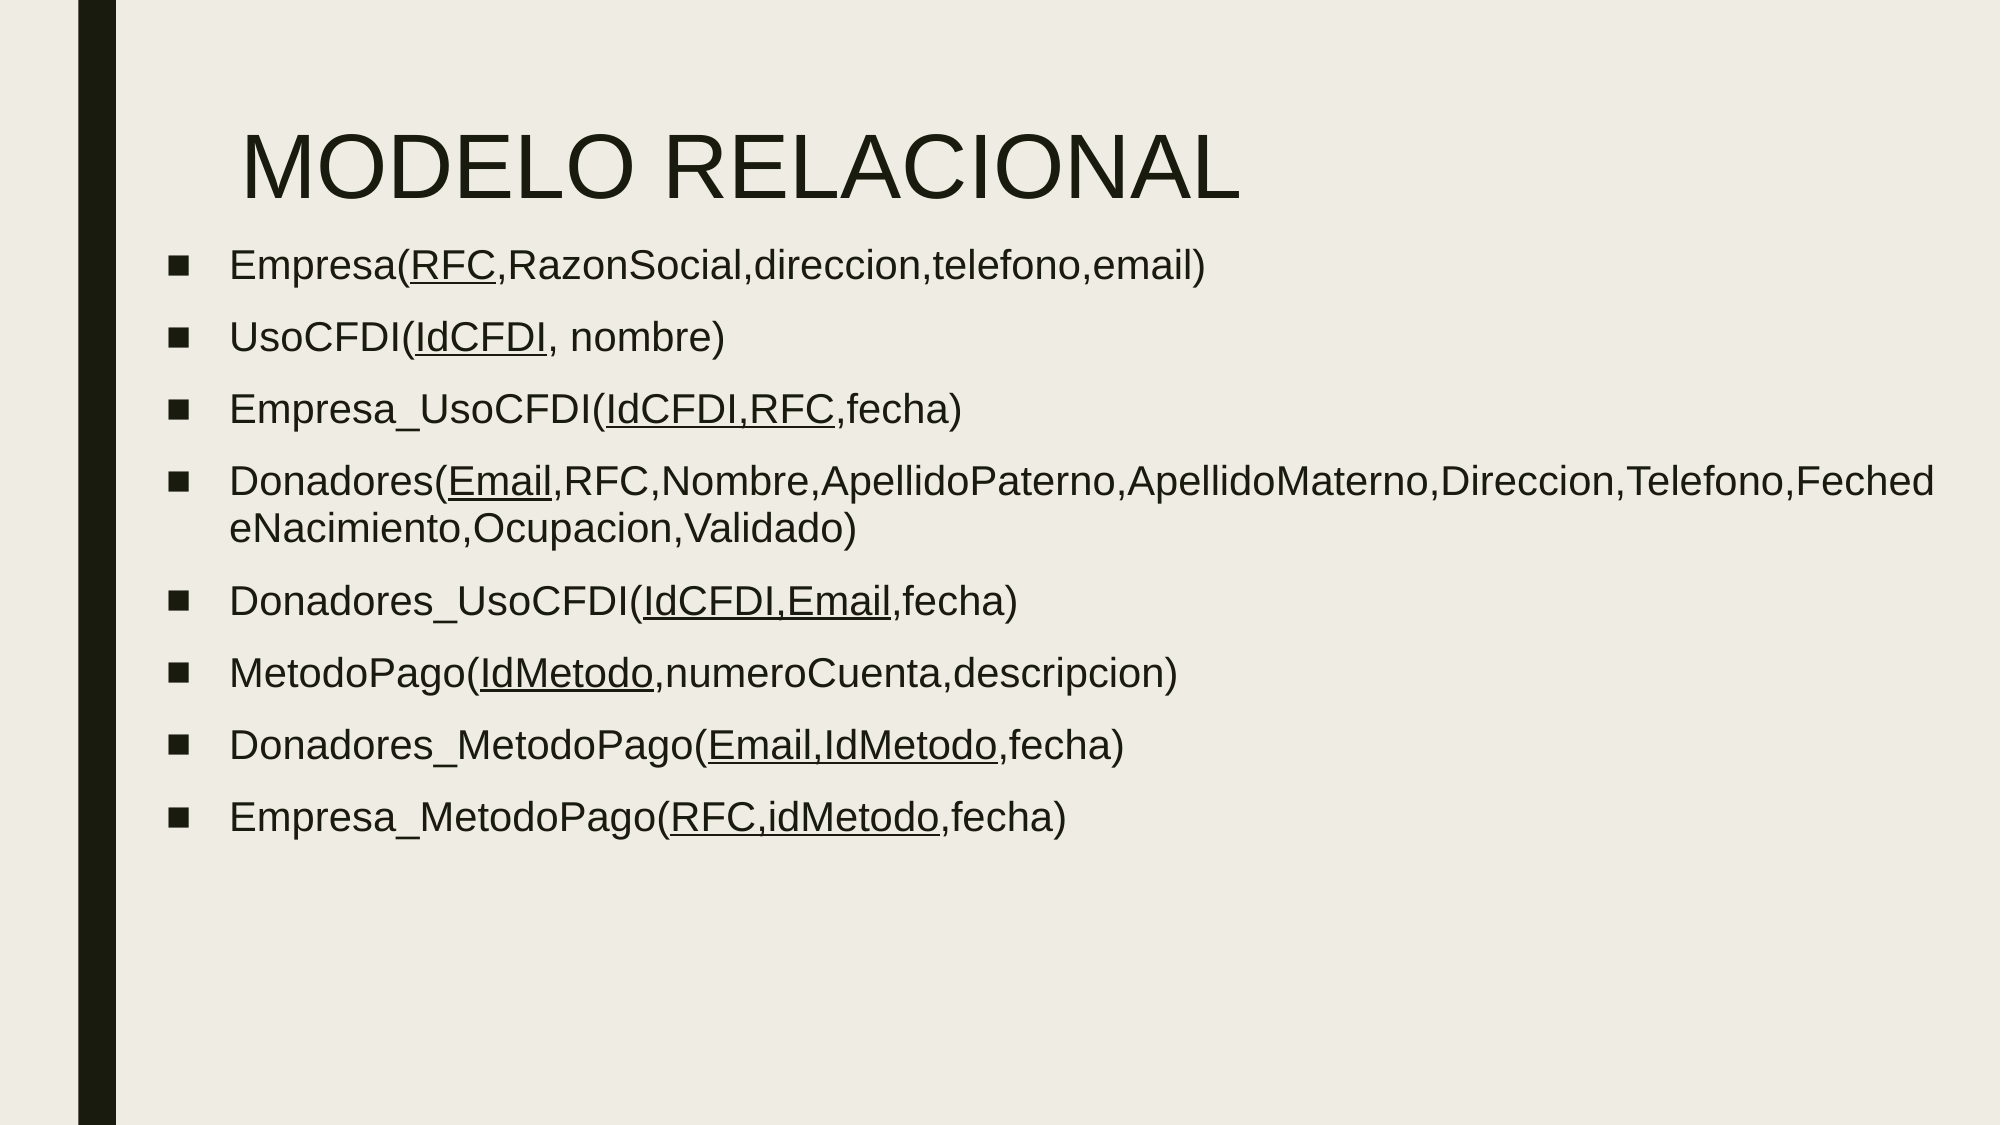

# MODELO RELACIONAL
Empresa(RFC,RazonSocial,direccion,telefono,email)
UsoCFDI(IdCFDI, nombre)
Empresa_UsoCFDI(IdCFDI,RFC,fecha)
Donadores(Email,RFC,Nombre,ApellidoPaterno,ApellidoMaterno,Direccion,Telefono,FechedeNacimiento,Ocupacion,Validado)
Donadores_UsoCFDI(IdCFDI,Email,fecha)
MetodoPago(IdMetodo,numeroCuenta,descripcion)
Donadores_MetodoPago(Email,IdMetodo,fecha)
Empresa_MetodoPago(RFC,idMetodo,fecha)